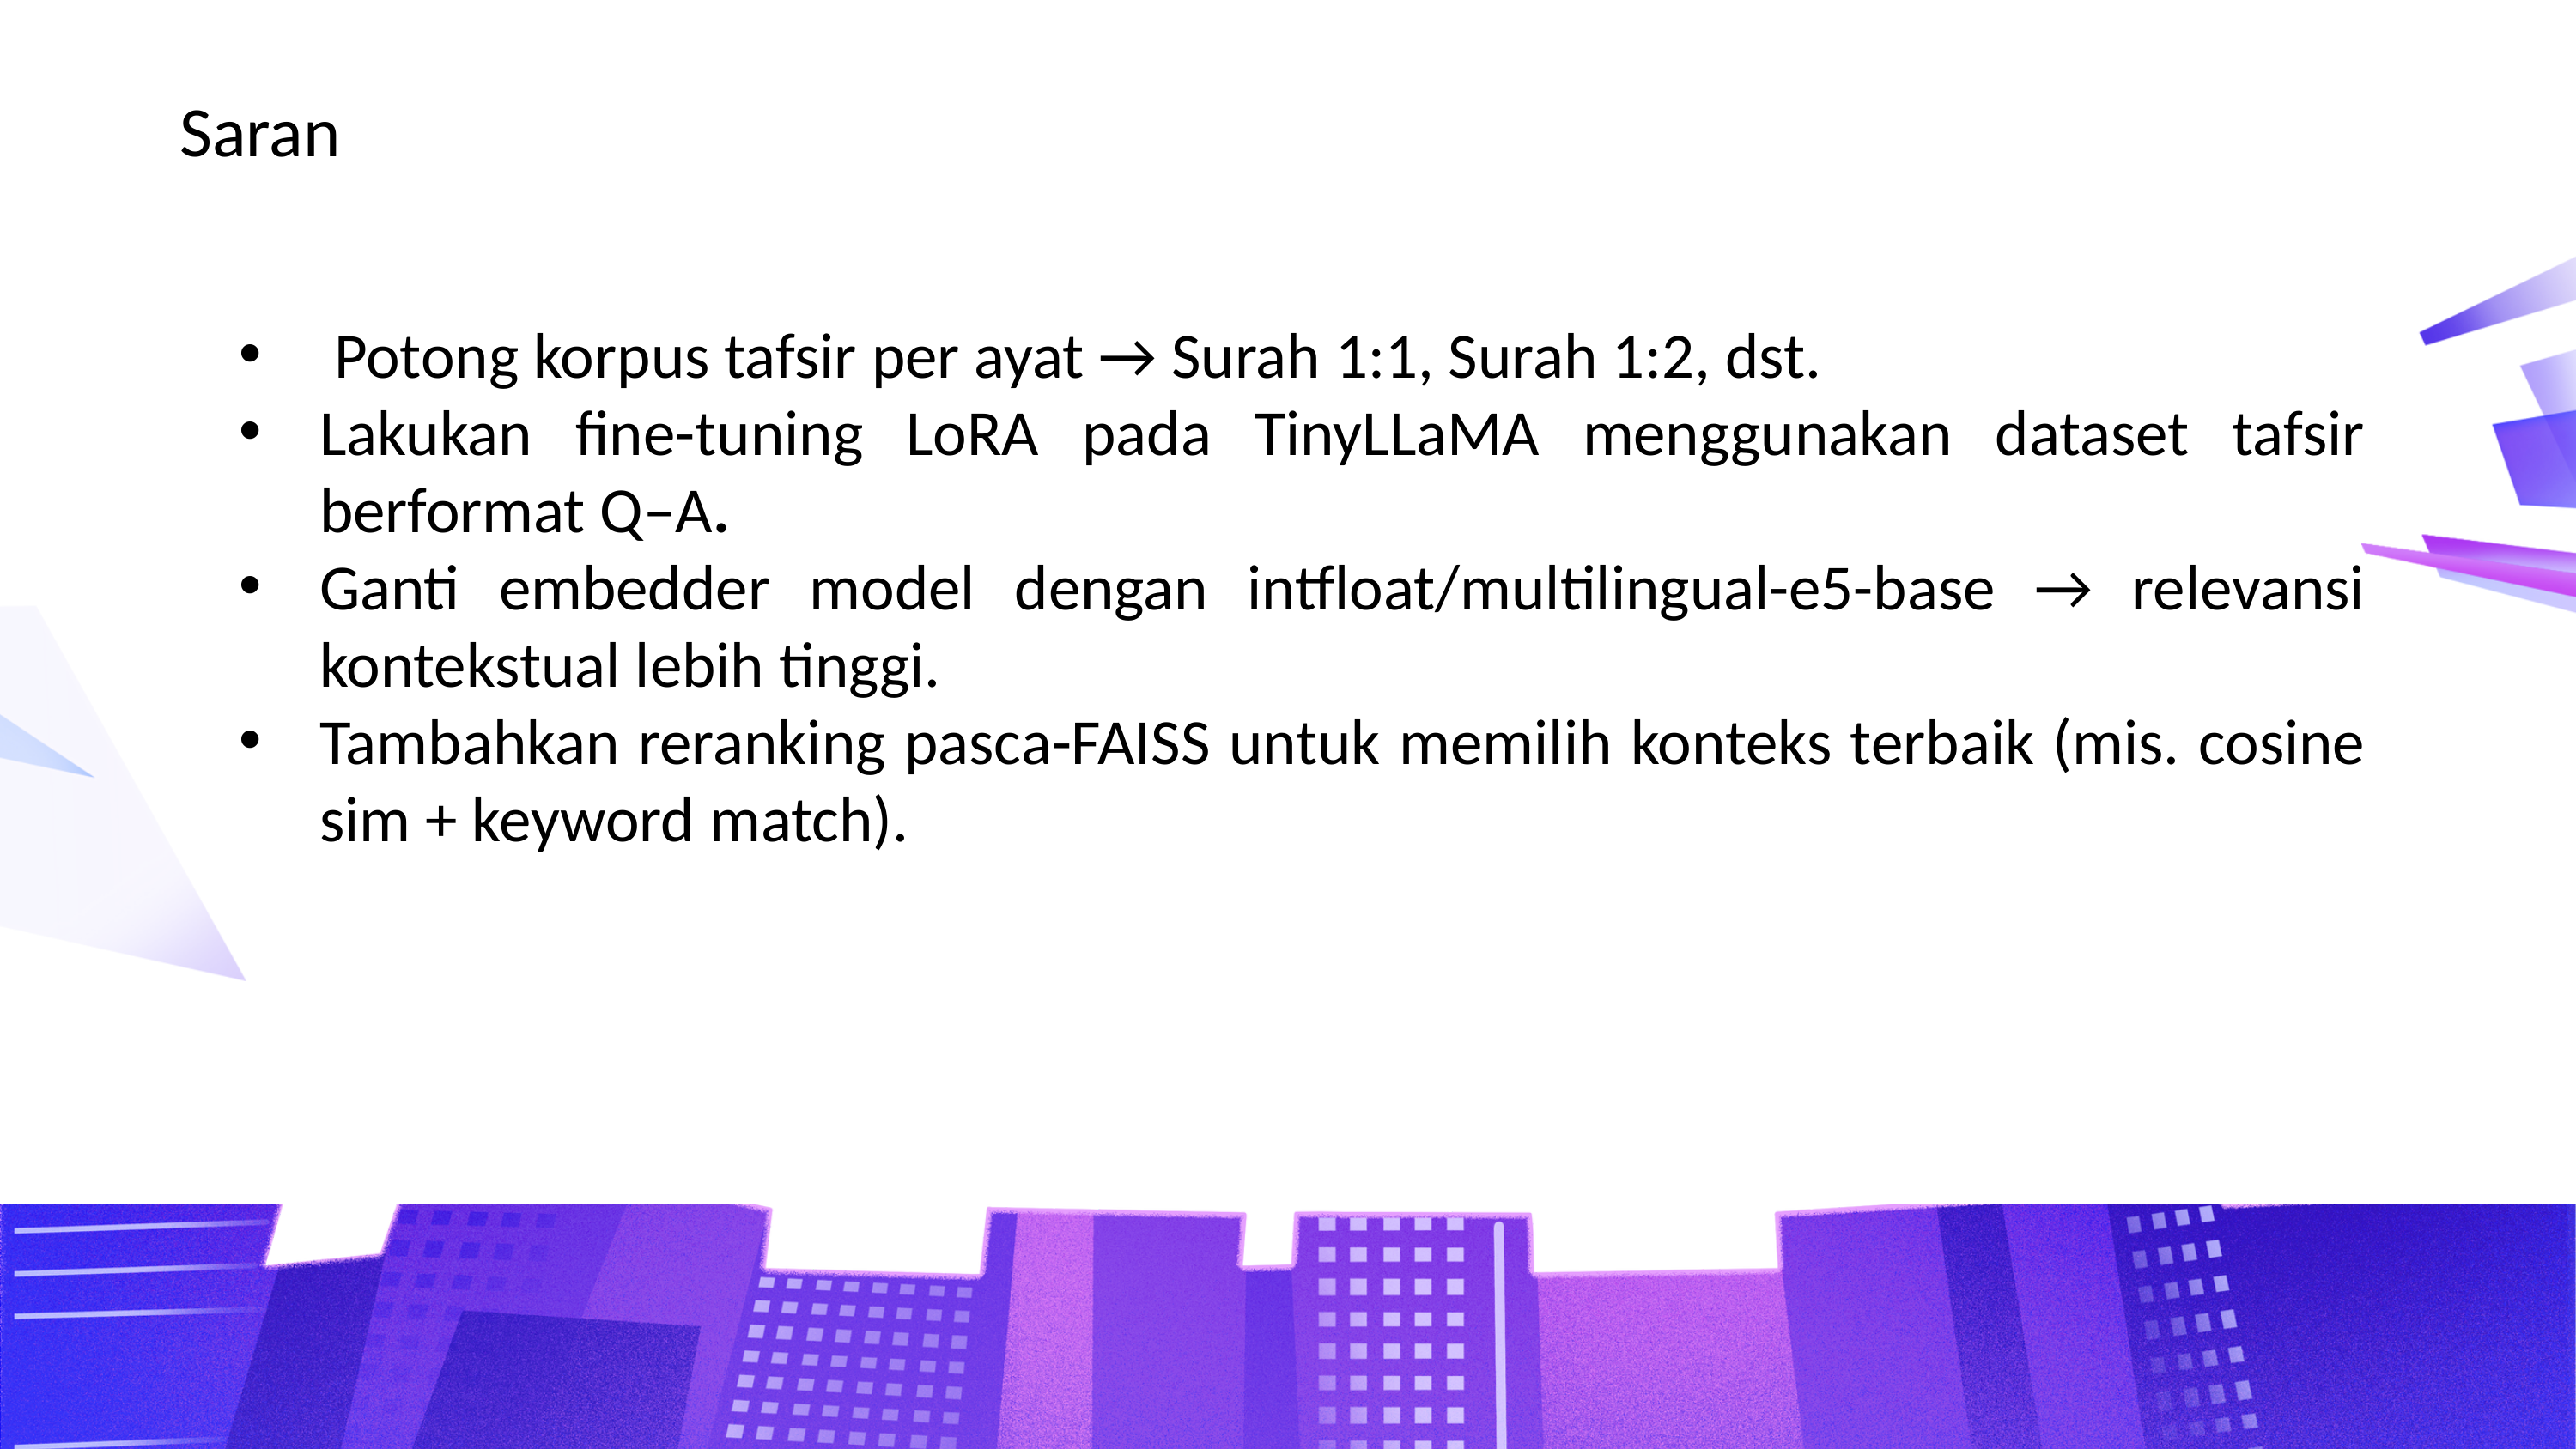

Saran
SALFORD & CO.

 Potong korpus tafsir per ayat → Surah 1:1, Surah 1:2, dst.
Lakukan fine-tuning LoRA pada TinyLLaMA menggunakan dataset tafsir berformat Q–A.
Ganti embedder model dengan intfloat/multilingual-e5-base → relevansi kontekstual lebih tinggi.
Tambahkan reranking pasca-FAISS untuk memilih konteks terbaik (mis. cosine sim + keyword match).
INCREASED EFFICIENCY AND PRODUCTIVITY
REDUCES HUMAN ERROR
IMPROVES CUSTOMER EXPERIENCES
SOLVES COMPLEX PROBLEMS FASTER